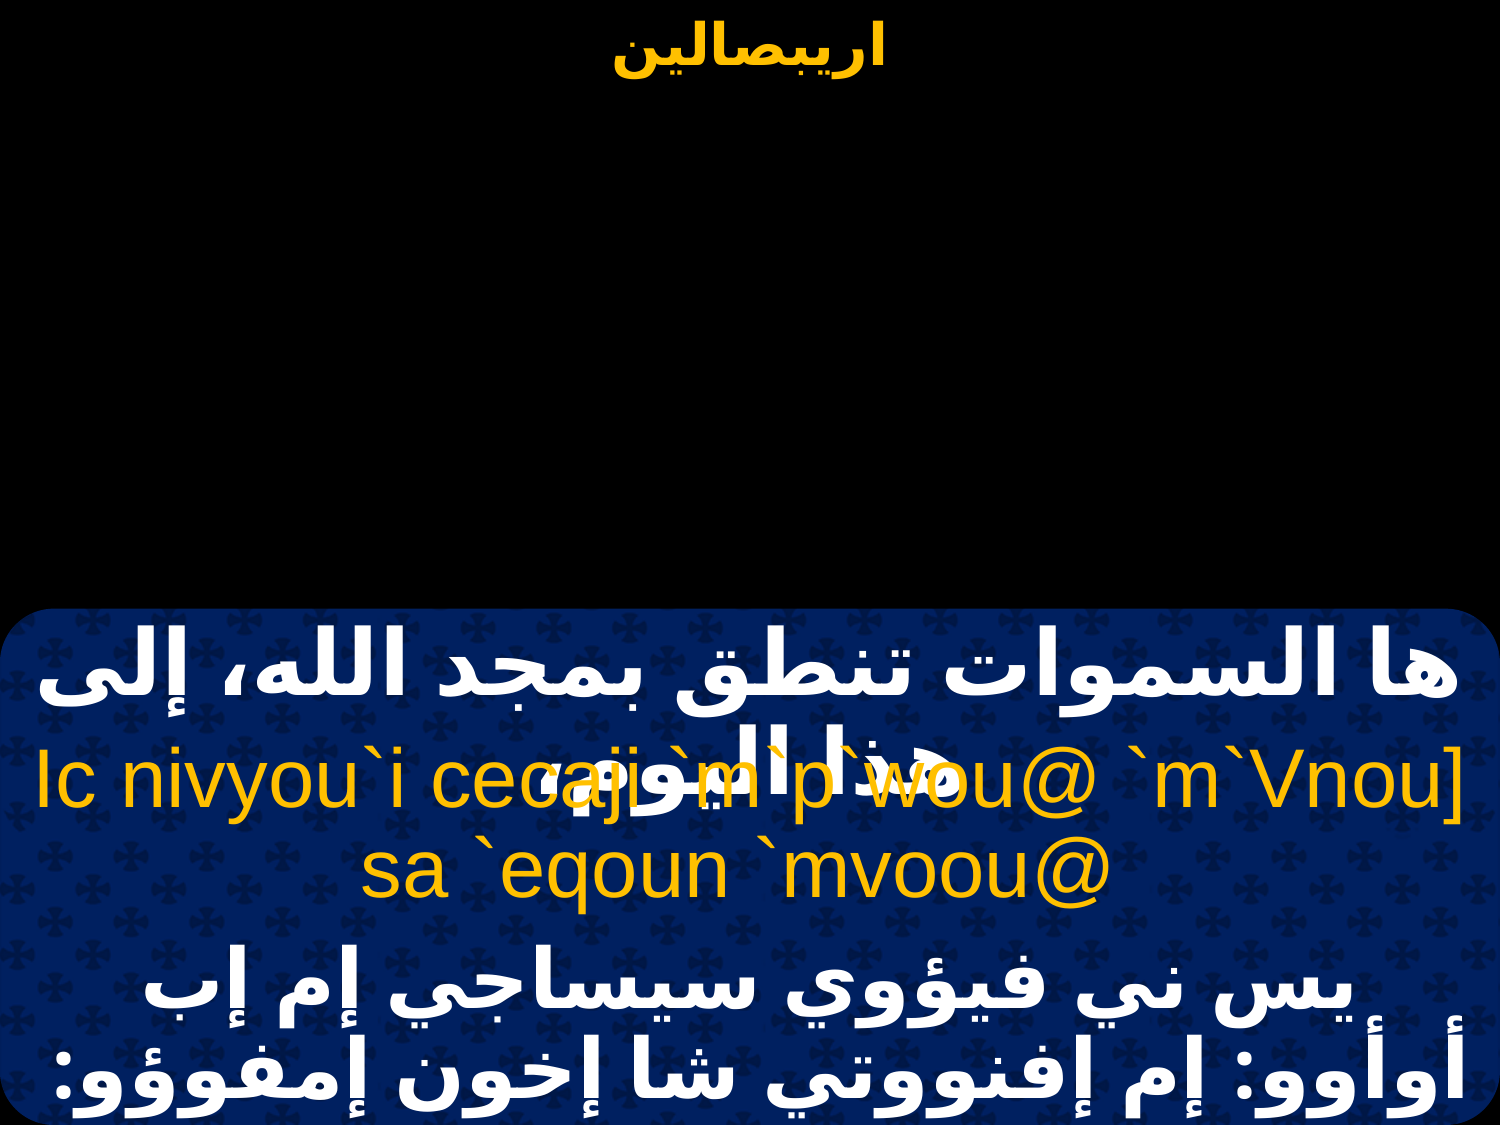

#
ها السموات تنطق بمجد الله، إلى هذا اليوم،
Ic nivyou`i cecaji `m`p`wou@ `m`Vnou] sa `eqoun `mvoou@
يس ني فيؤوي سيساجي إم إب أوأوو: إم إفنووتي شا إخون إمفوؤو: